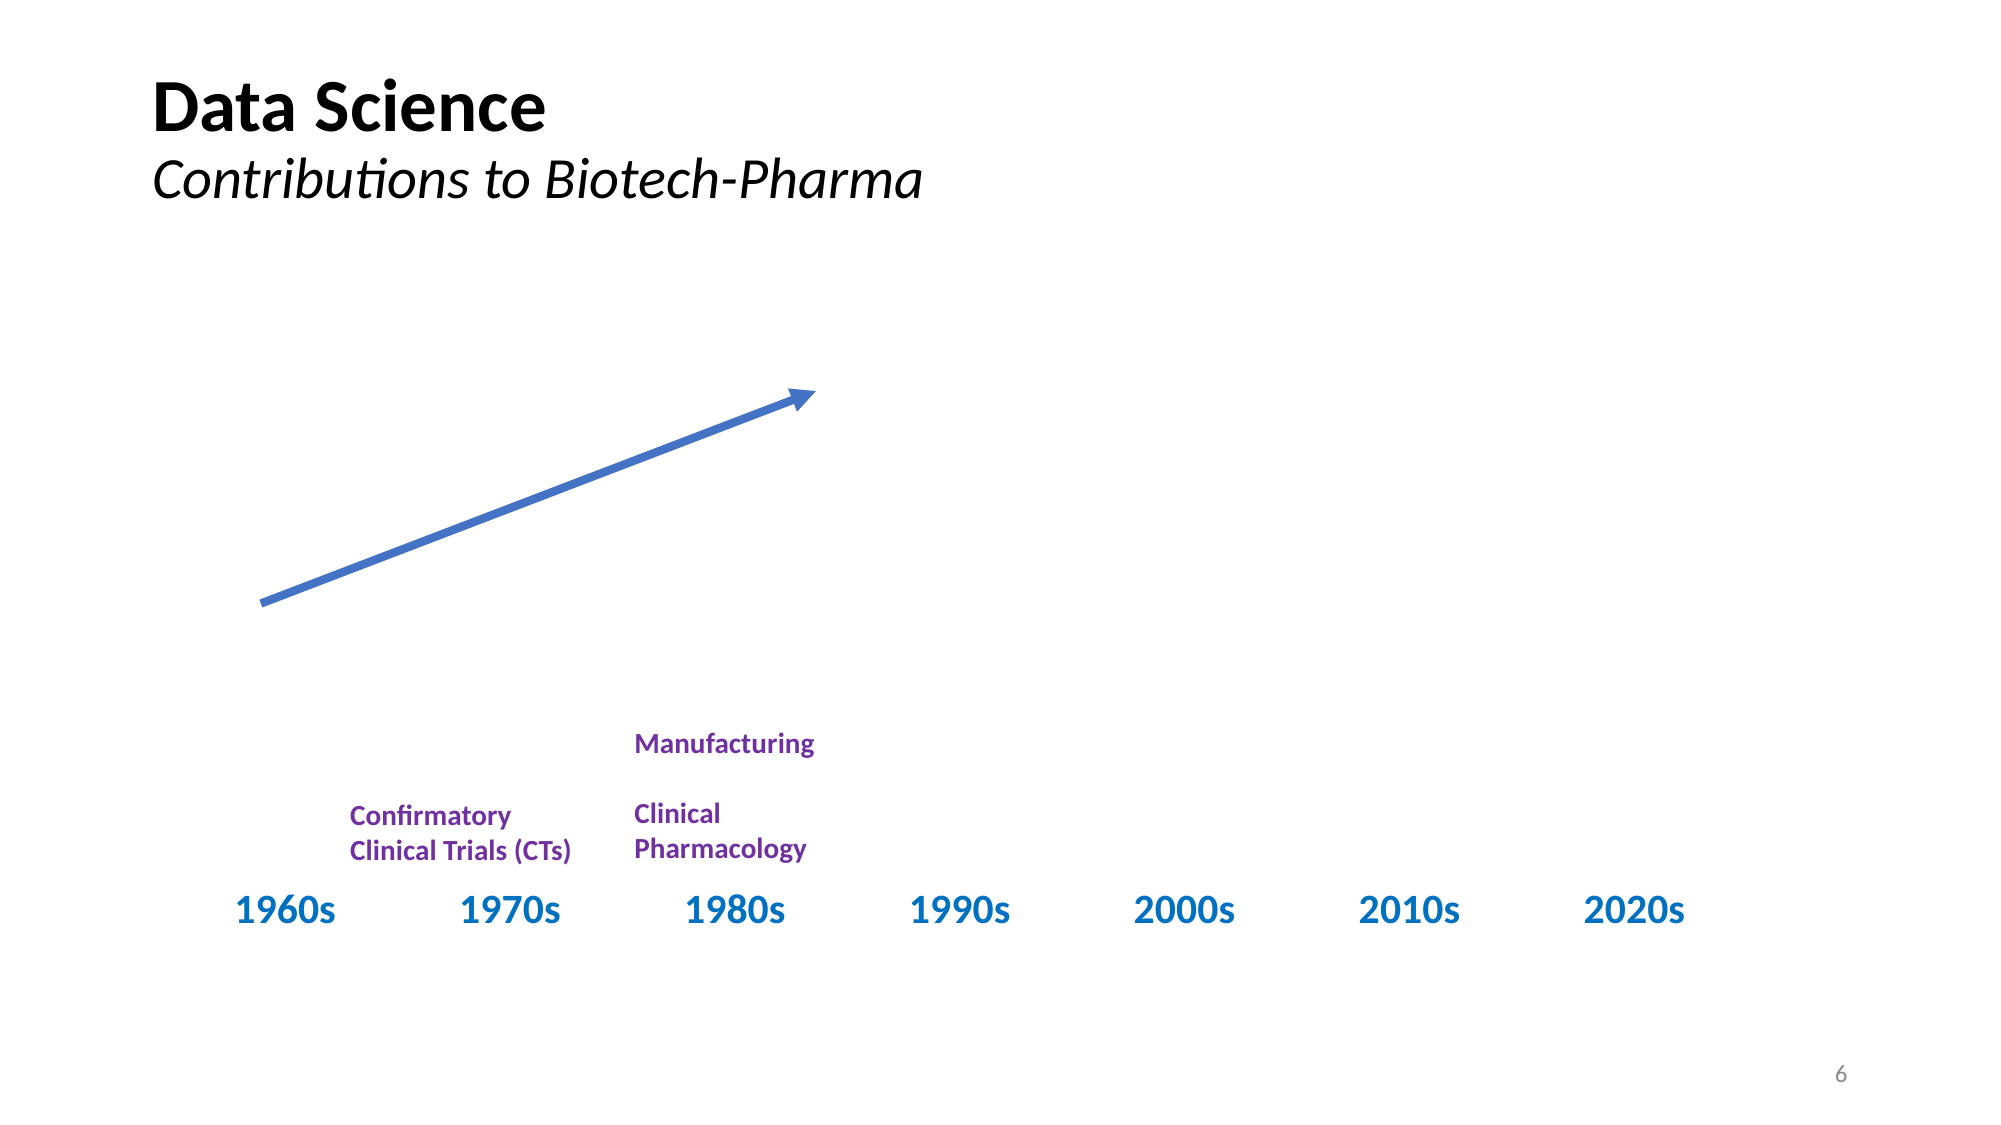

Data Science
Contributions to Biotech-Pharma
Manufacturing

Clinical
Pharmacology

Confirmatory
Clinical Trials (CTs)
1960s             1970s             1980s             1990s             2000s             2010s             2020s
6